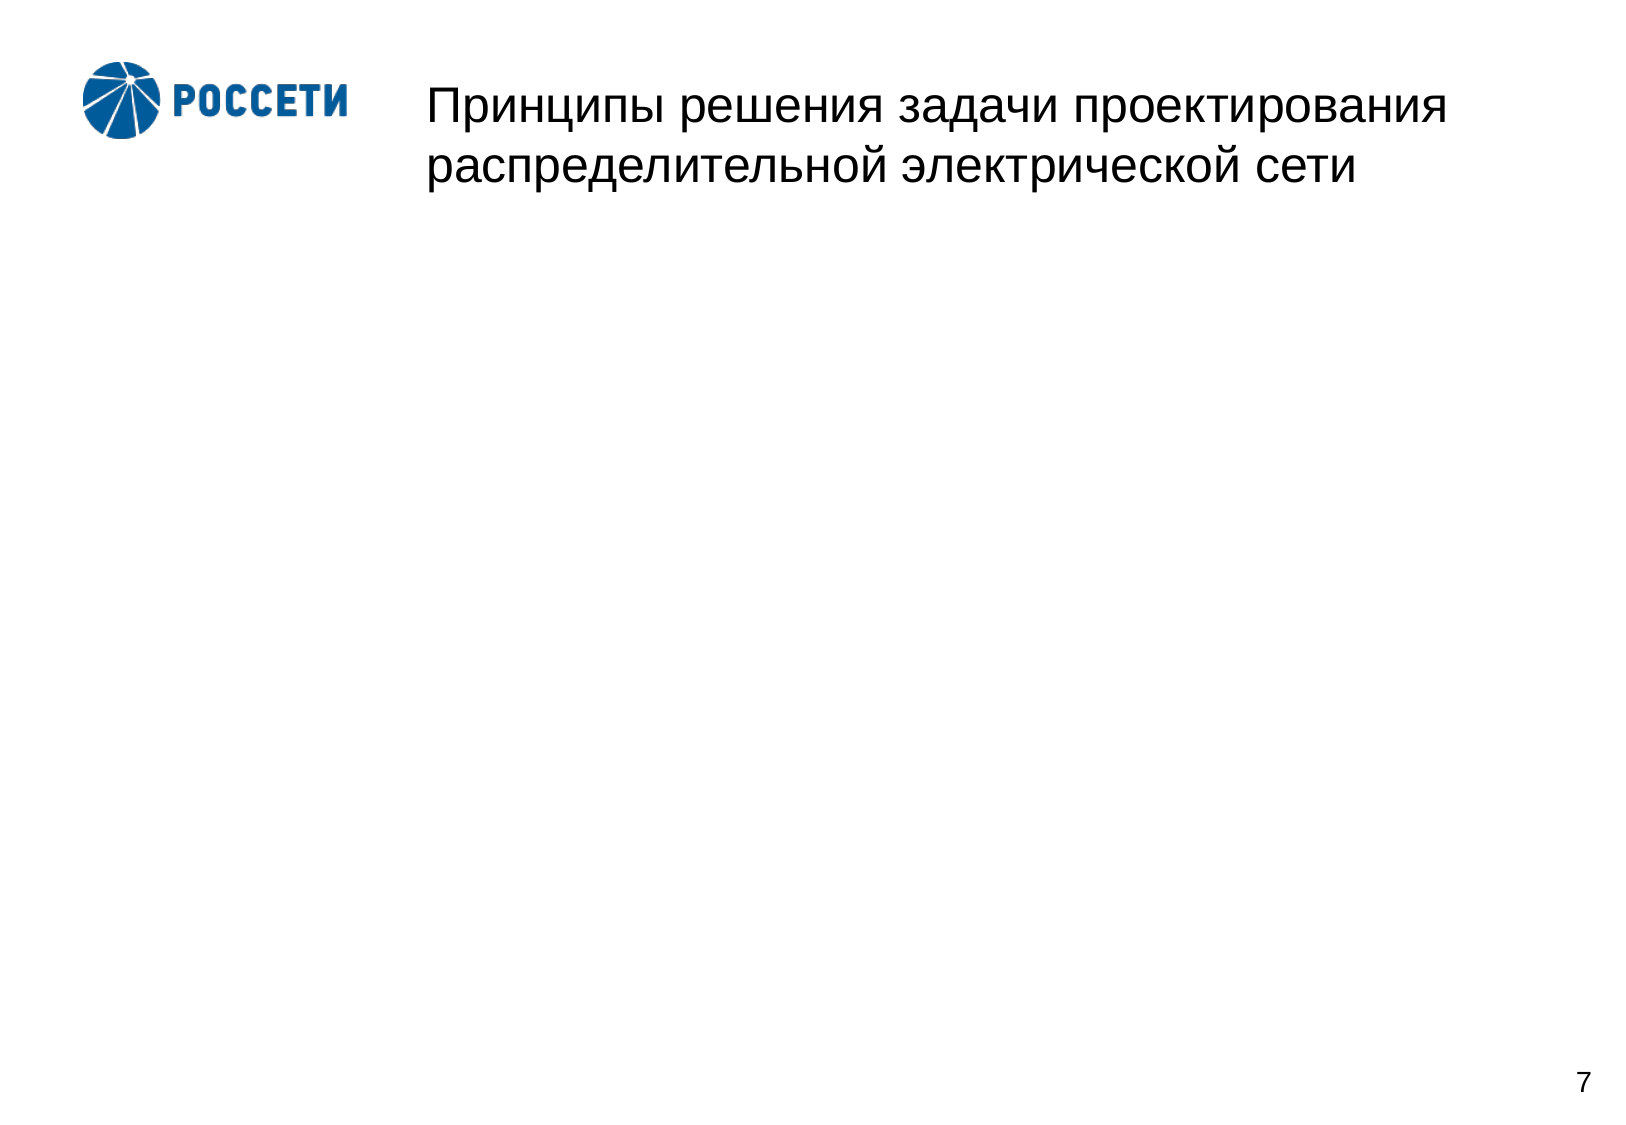

2
Принципы решения задачи проектирования распределительной электрической сети
7